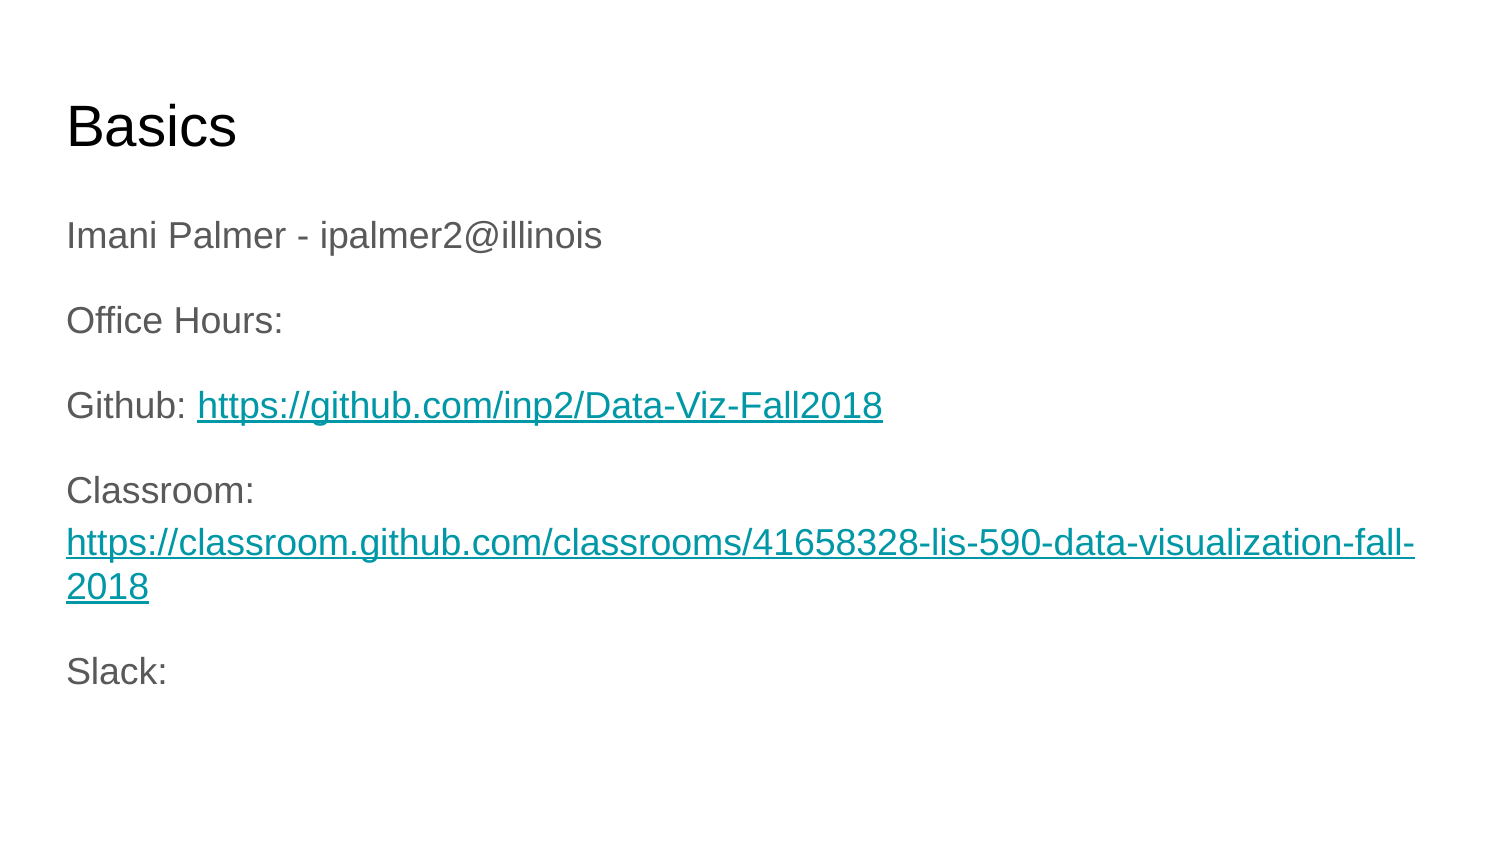

# Basics
Imani Palmer - ipalmer2@illinois
Office Hours:
Github: https://github.com/inp2/Data-Viz-Fall2018
Classroom: https://classroom.github.com/classrooms/41658328-lis-590-data-visualization-fall-2018
Slack: